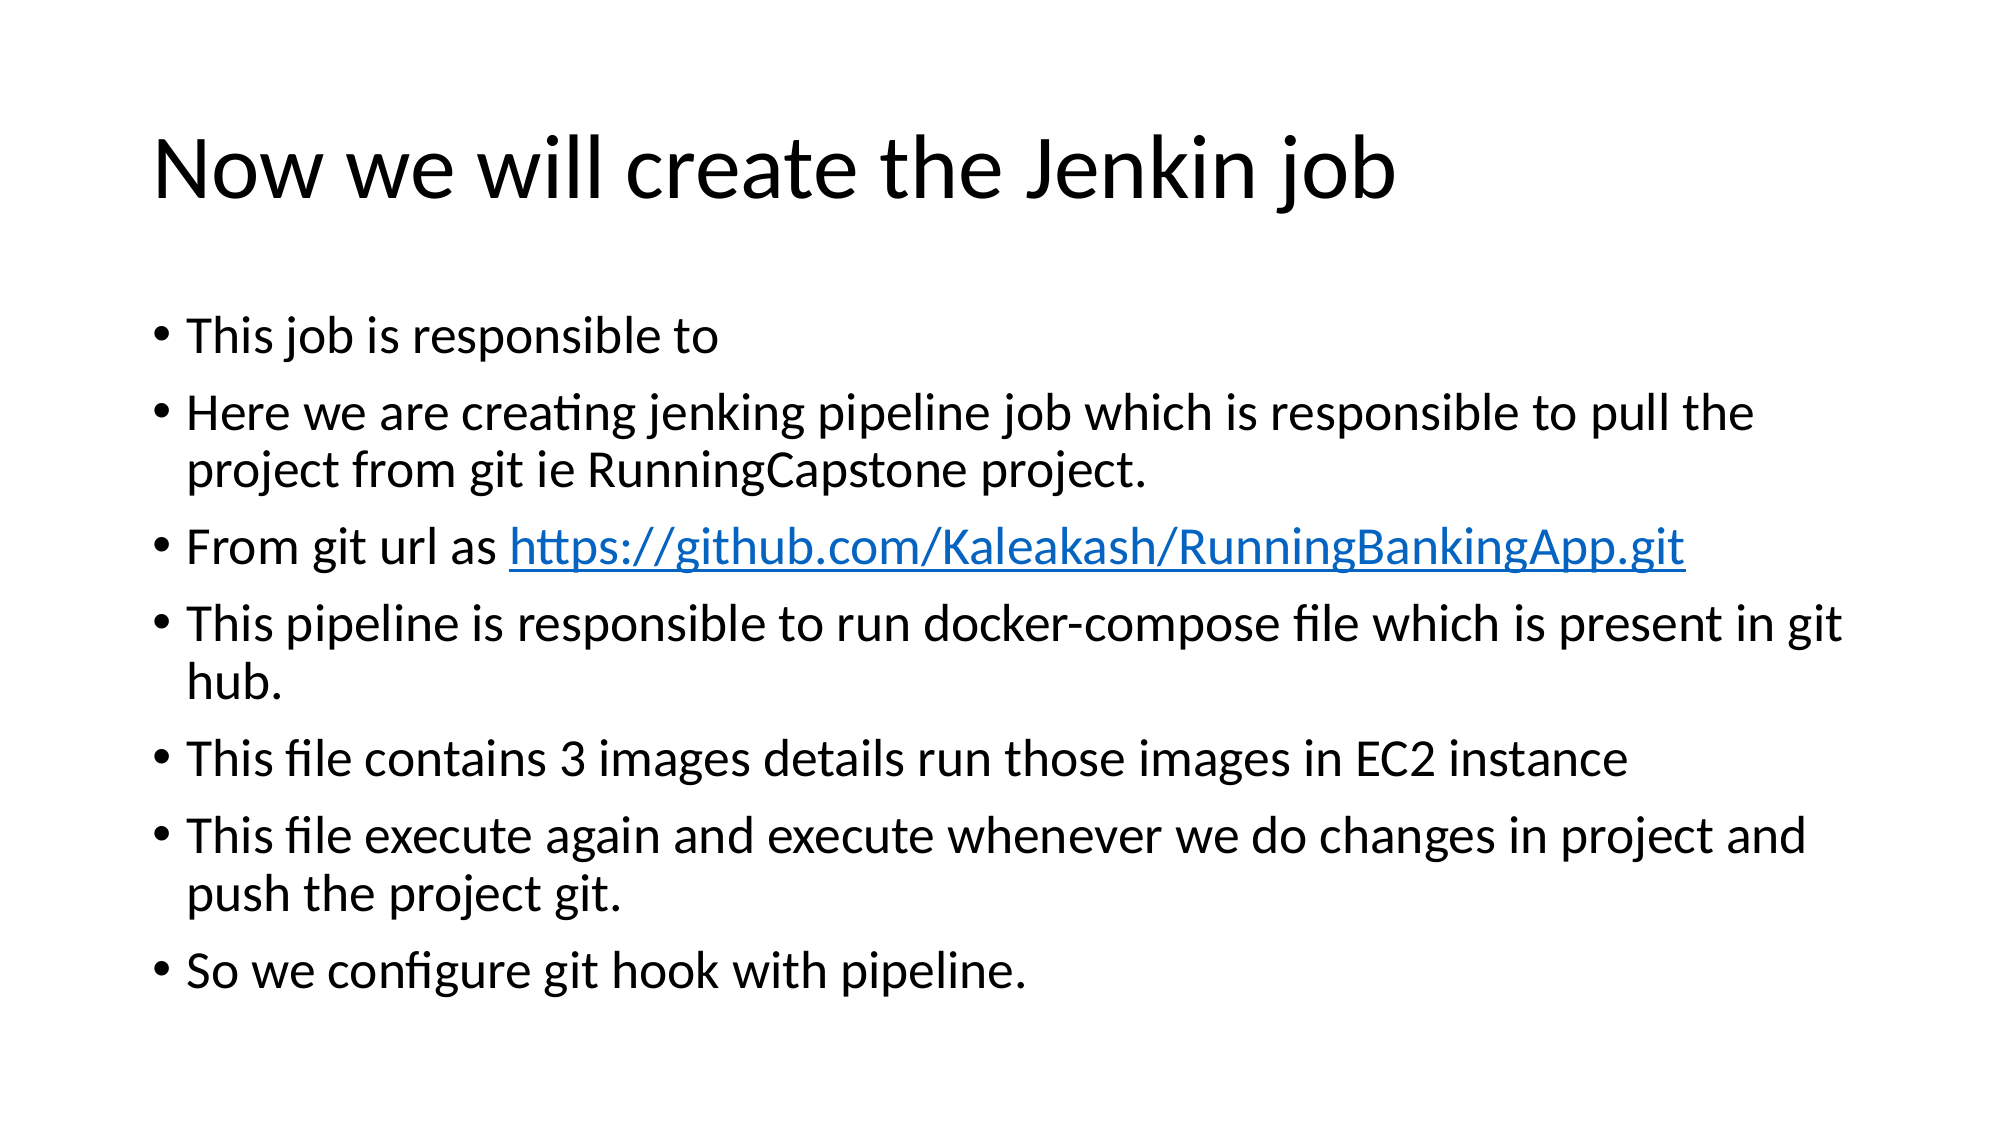

# Now we will create the Jenkin job
This job is responsible to
Here we are creating jenking pipeline job which is responsible to pull the project from git ie RunningCapstone project.
From git url as https://github.com/Kaleakash/RunningBankingApp.git
This pipeline is responsible to run docker-compose file which is present in git hub.
This file contains 3 images details run those images in EC2 instance
This file execute again and execute whenever we do changes in project and push the project git.
So we configure git hook with pipeline.